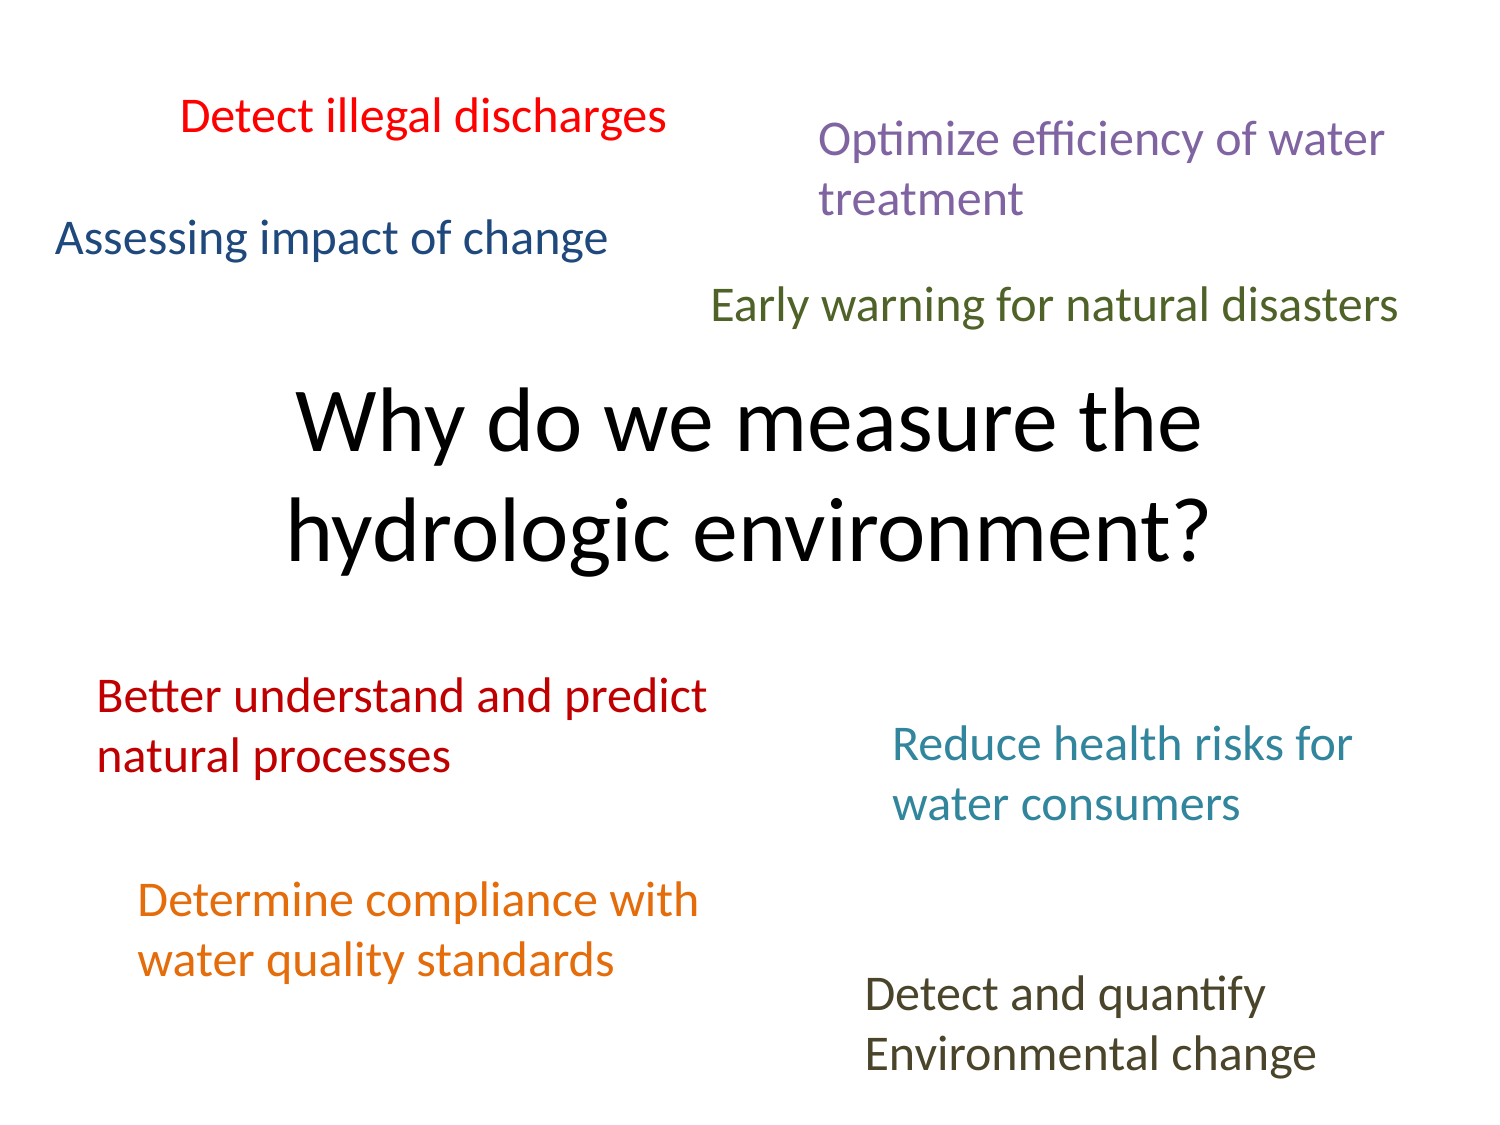

Detect illegal discharges
Optimize efficiency of water
treatment
Assessing impact of change
Early warning for natural disasters
# Why do we measure the hydrologic environment?
Better understand and predict
natural processes
Reduce health risks for
water consumers
Determine compliance with
water quality standards
Detect and quantify
Environmental change